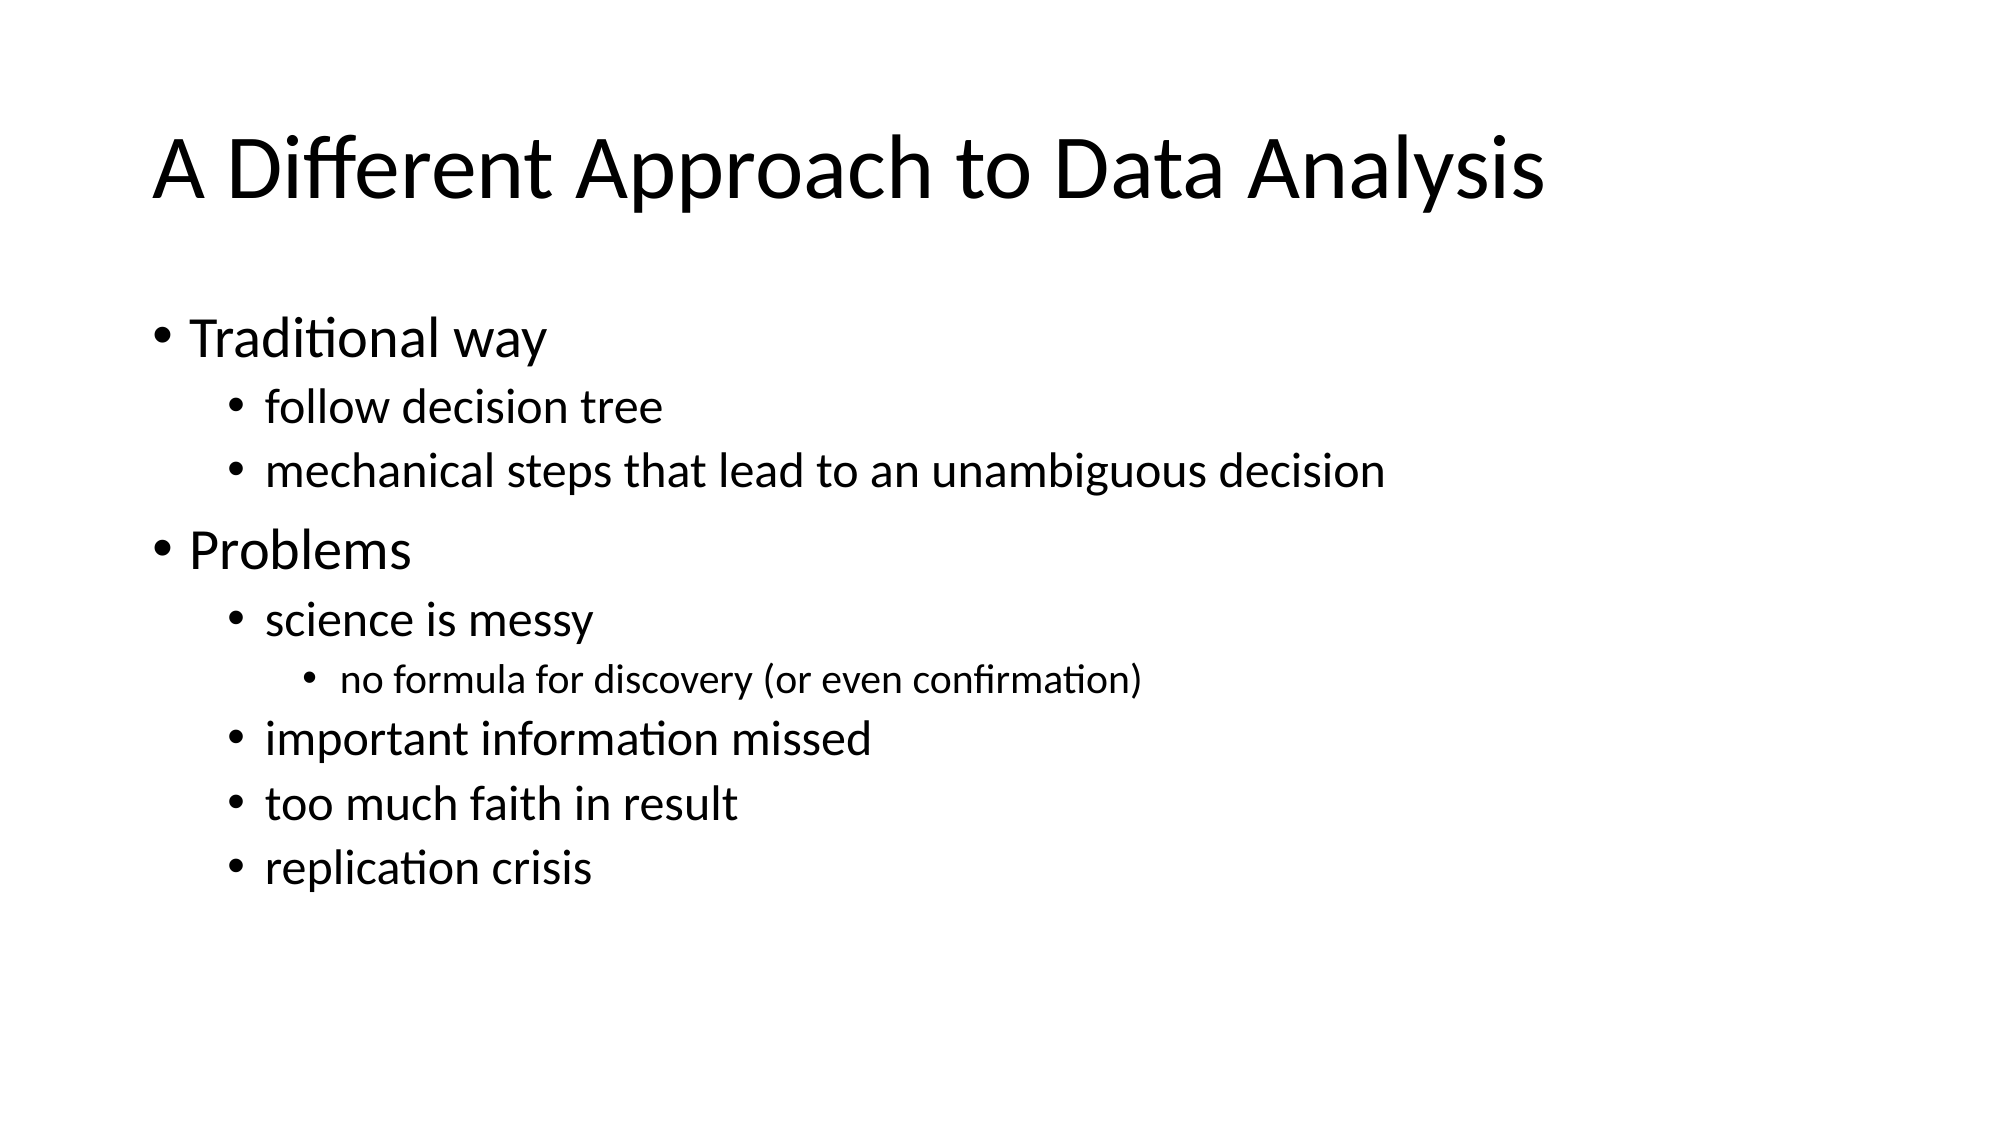

# A Different Approach to Data Analysis
Traditional way
follow decision tree
mechanical steps that lead to an unambiguous decision
Problems
science is messy
no formula for discovery (or even confirmation)
important information missed
too much faith in result
replication crisis